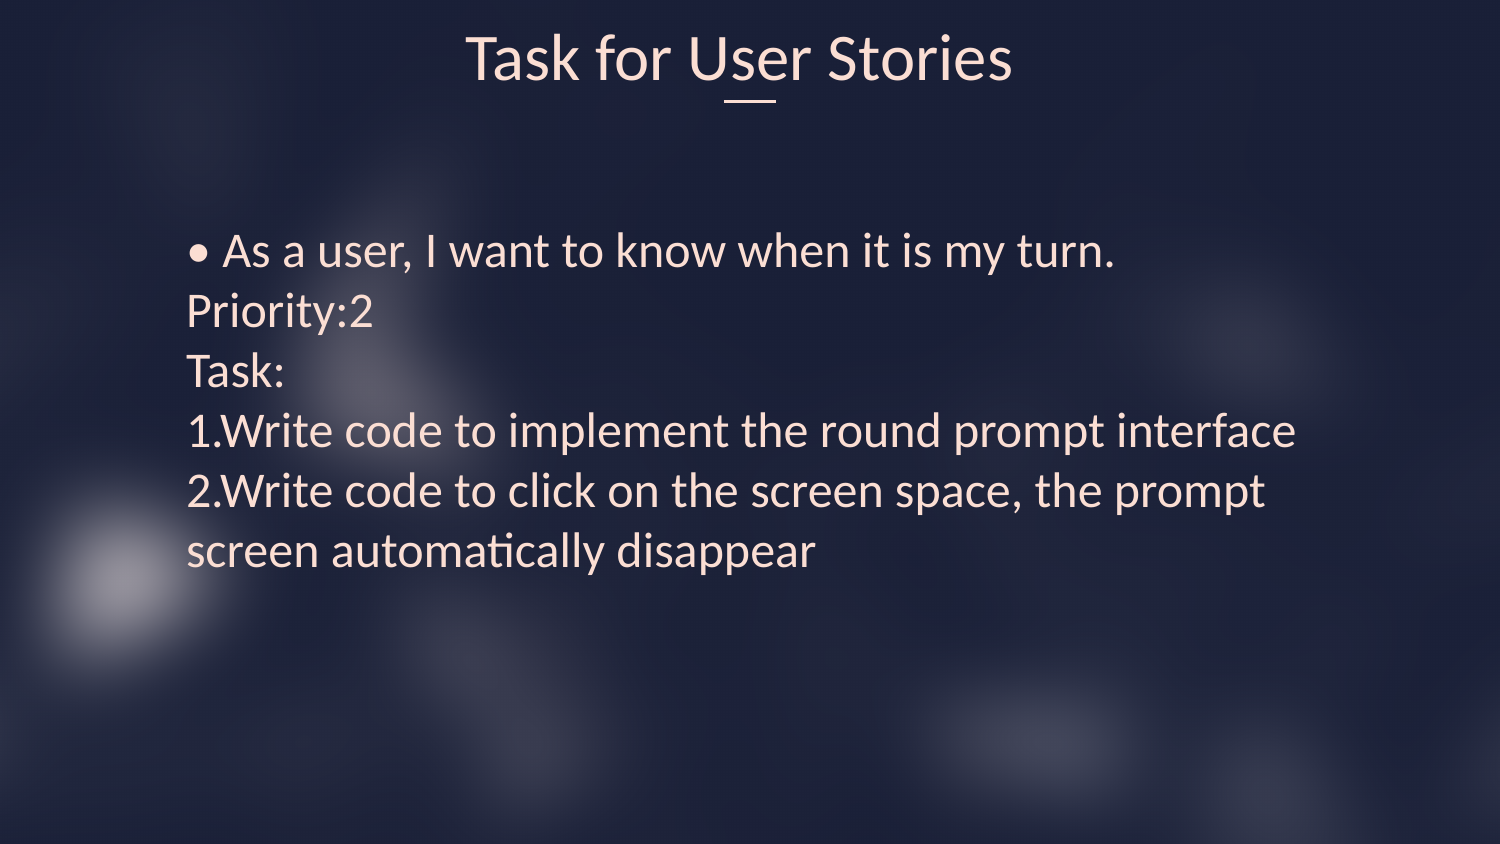

Task for User Stories
• As a user, I want to know when it is my turn.
Priority:2
Task:
1.Write code to implement the round prompt interface
2.Write code to click on the screen space, the prompt screen automatically disappear